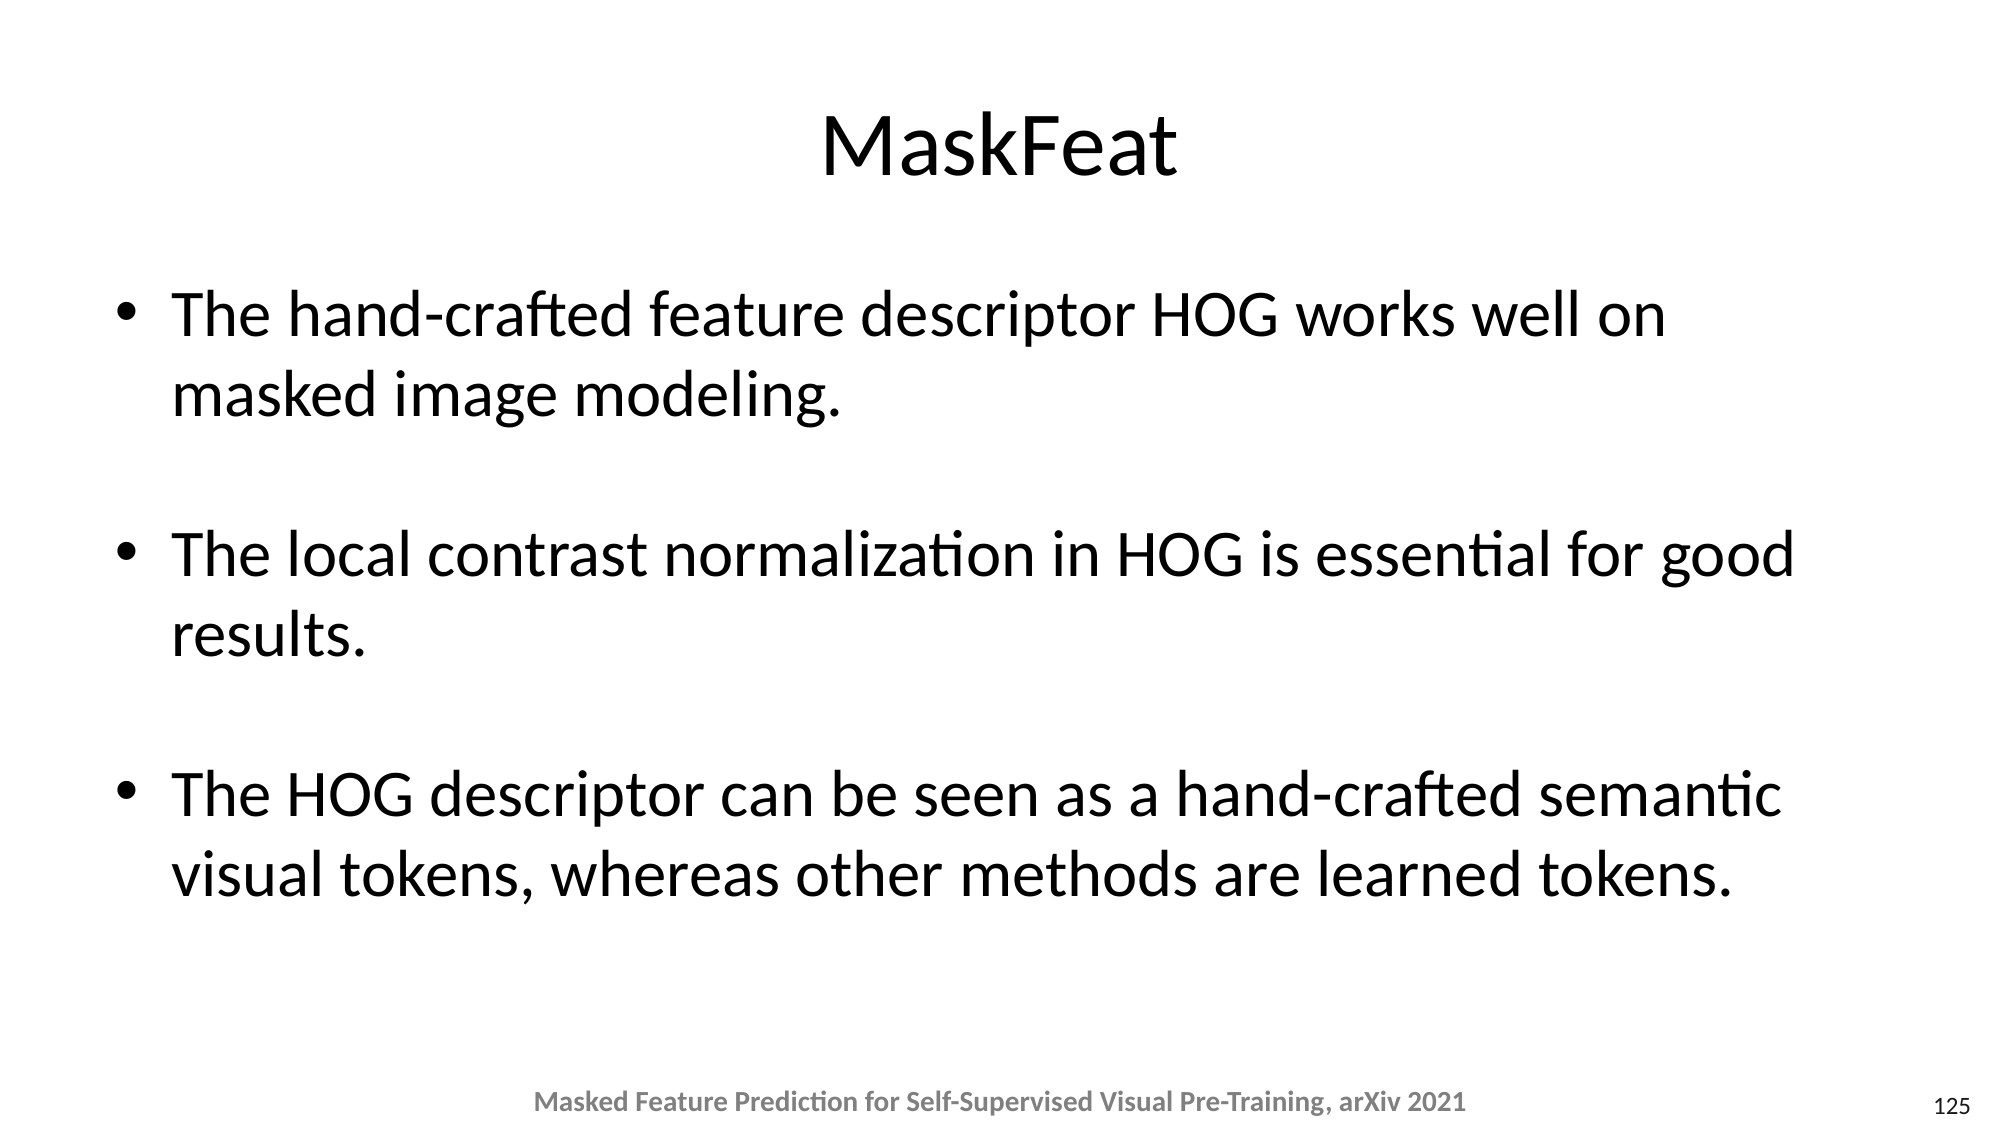

# MaskFeat
The hand-crafted feature descriptor HOG works well on masked image modeling.

The local contrast normalization in HOG is essential for good results.

The HOG descriptor can be seen as a hand-crafted semantic visual tokens, whereas other methods are learned tokens.
Masked Feature Prediction for Self-Supervised Visual Pre-Training, arXiv 2021
125